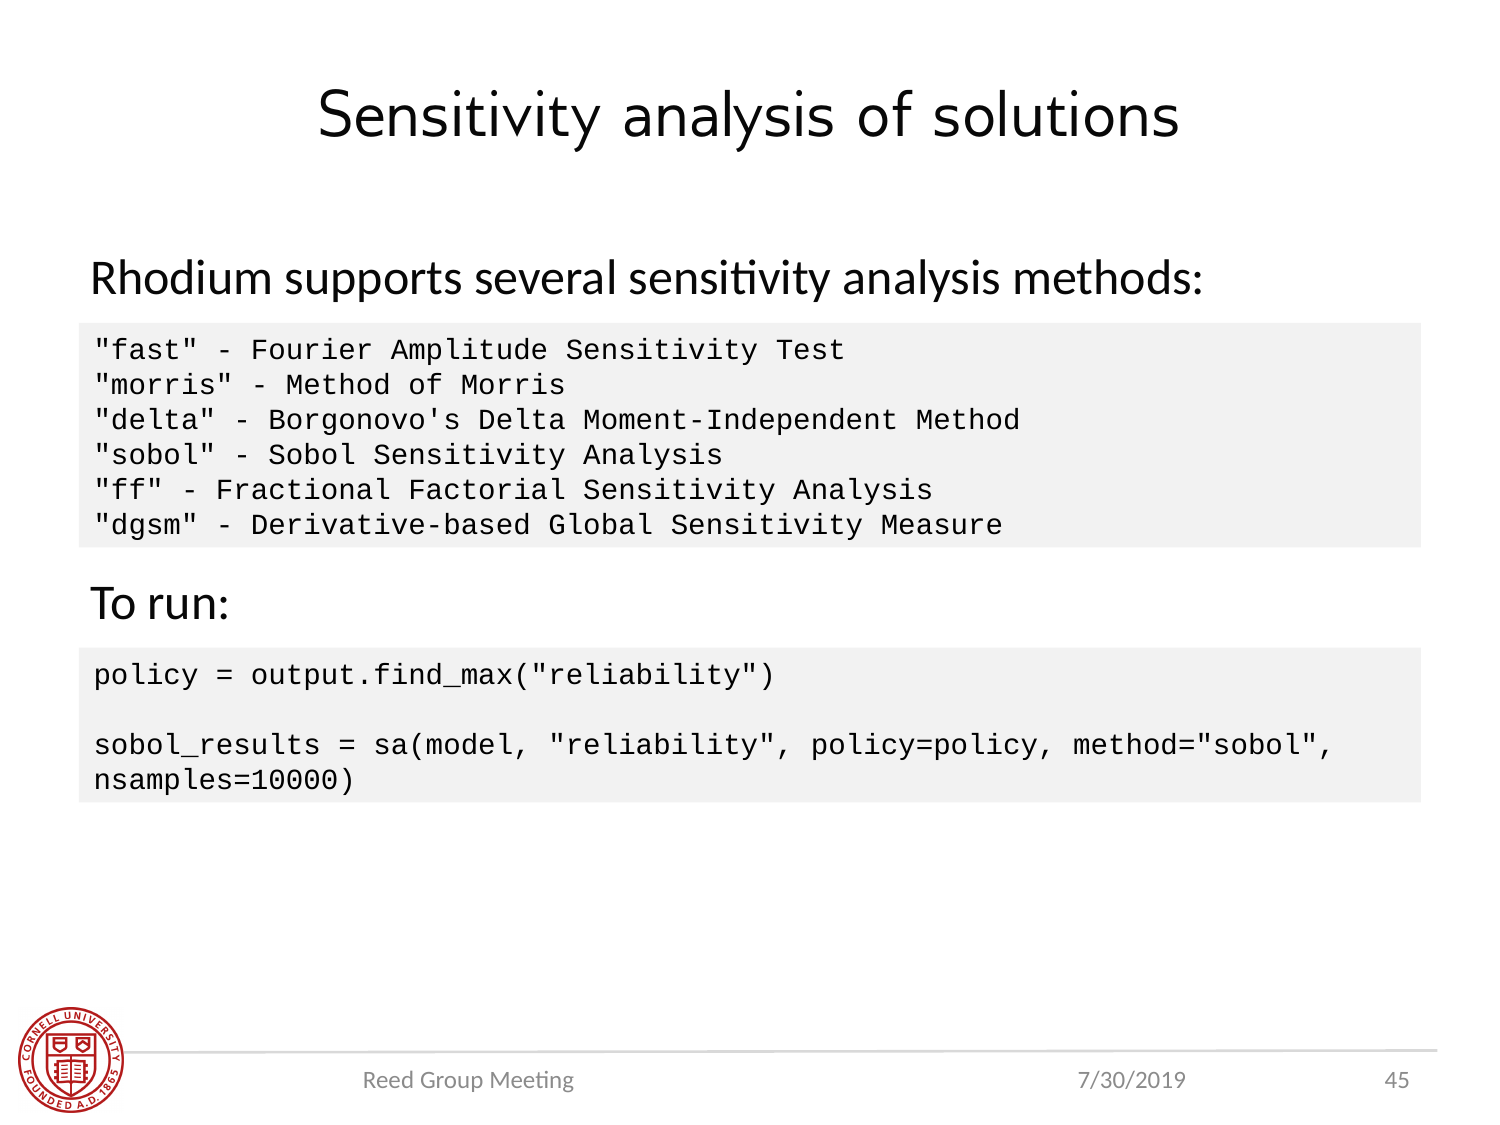

# Sensitivity analysis of solutions
Rhodium supports several sensitivity analysis methods:

"fast" - Fourier Amplitude Sensitivity Test
"morris" - Method of Morris
"delta" - Borgonovo's Delta Moment-Independent Method
"sobol" - Sobol Sensitivity Analysis
"ff" - Fractional Factorial Sensitivity Analysis
"dgsm" - Derivative-based Global Sensitivity Measure
To run:

policy = output.find_max("reliability")

sobol_results = sa(model, "reliability", policy=policy, method="sobol", nsamples=10000)
Reed Group Meeting
7/30/2019
45